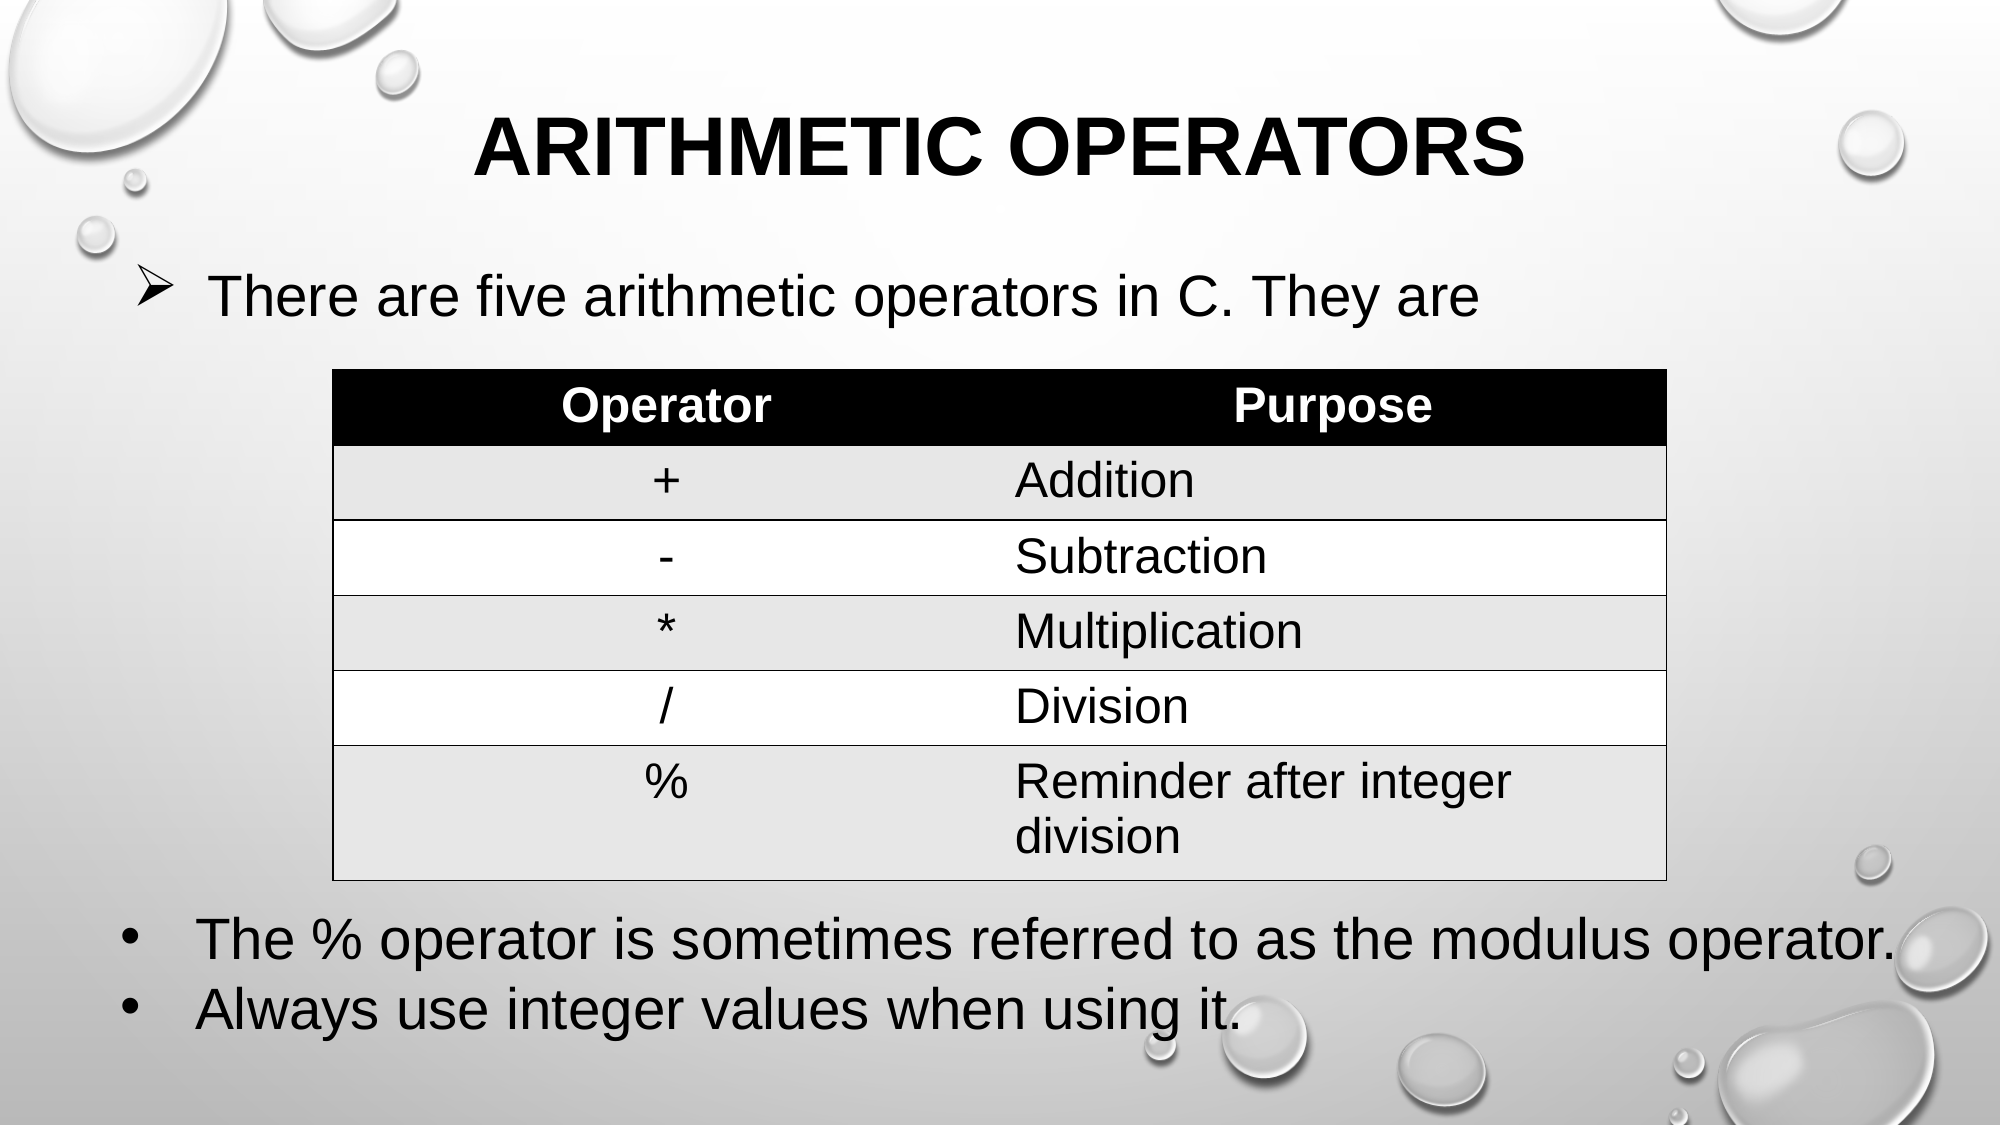

ARITHMETIC OPERATORS
There are five arithmetic operators in C. They are
| Operator | Purpose |
| --- | --- |
| + | Addition |
| - | Subtraction |
| \* | Multiplication |
| / | Division |
| % | Reminder after integer division |
The % operator is sometimes referred to as the modulus operator.
Always use integer values ​​when using it.